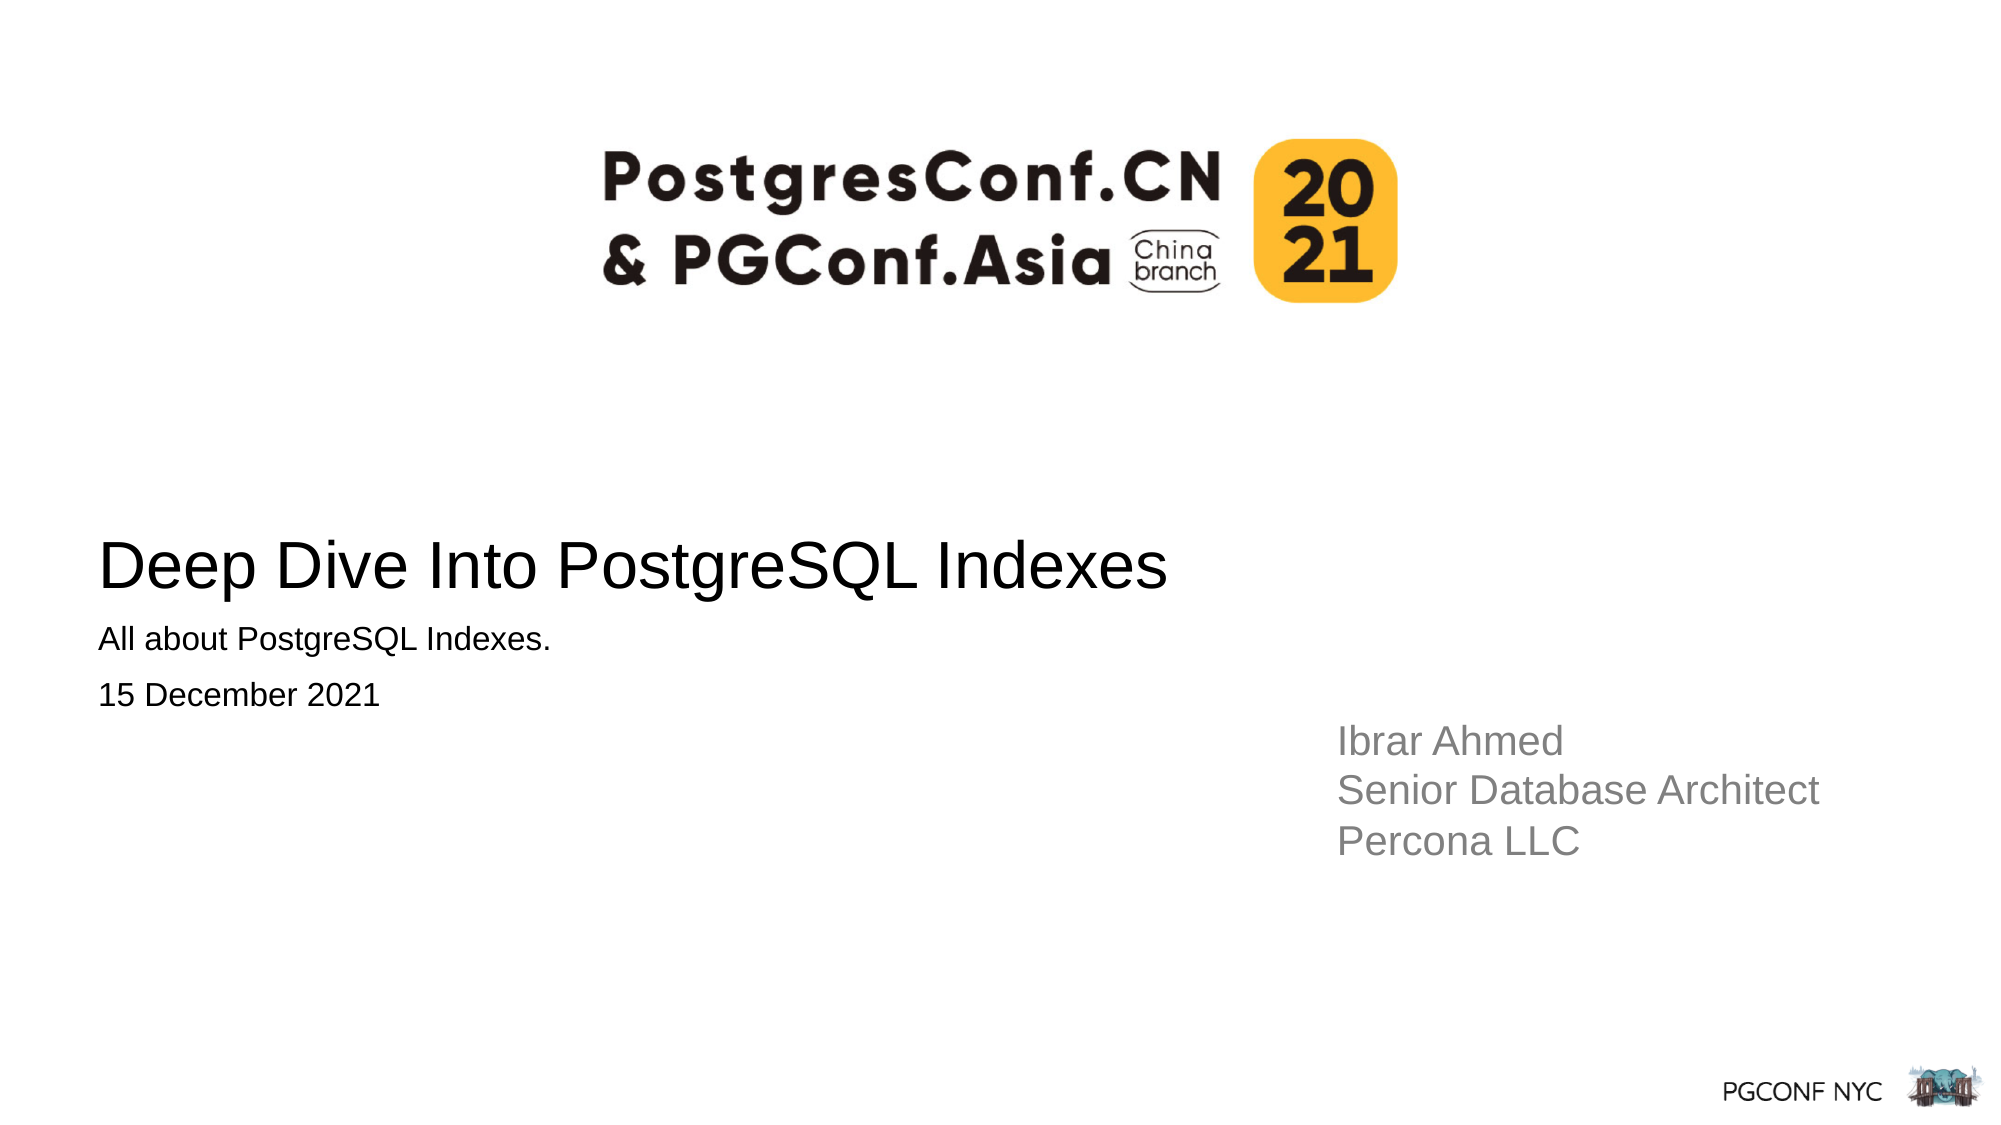

Deep Dive Into PostgreSQL Indexes
All about PostgreSQL Indexes.
15 December 2021
Ibrar Ahmed
Senior Database Architect
Percona LLC